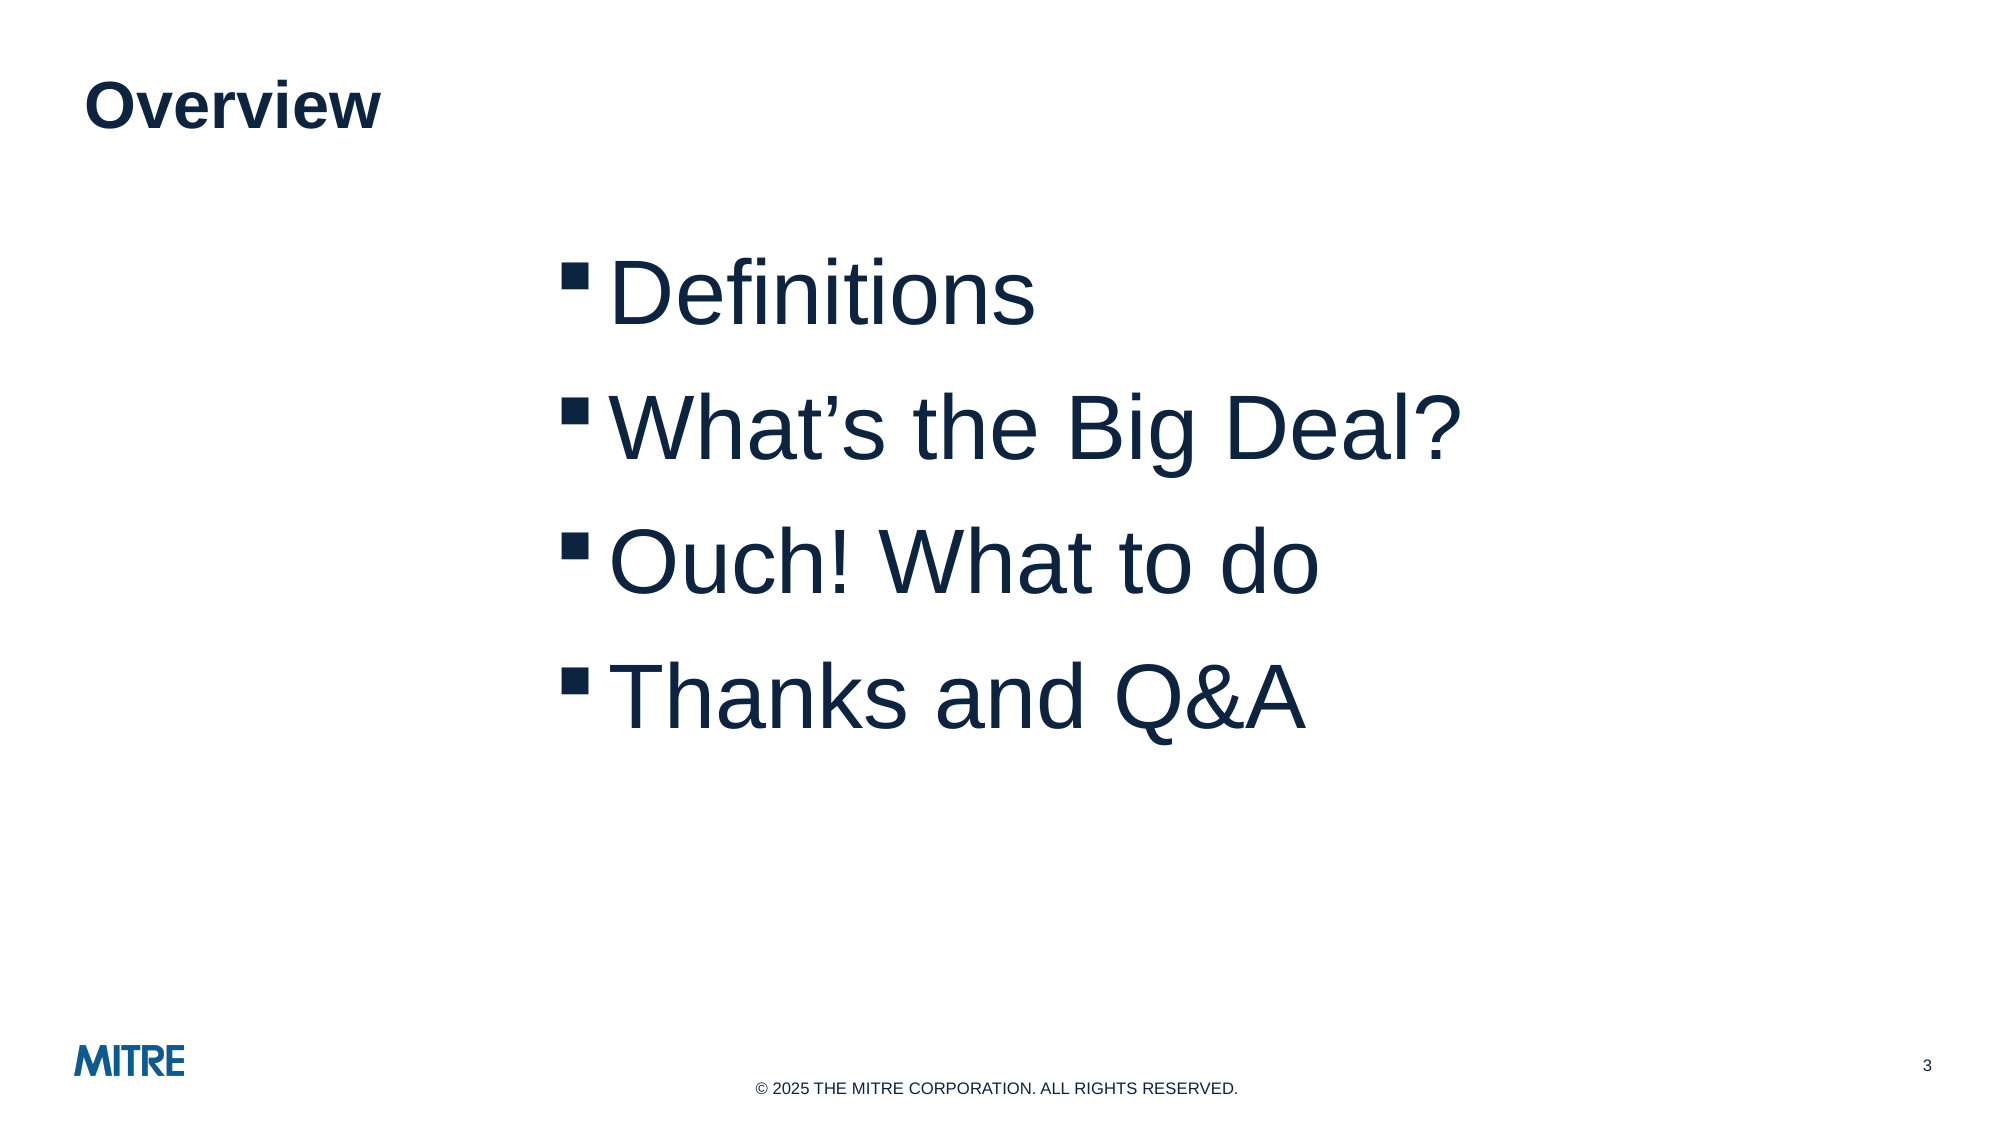

# Overview
Definitions
What’s the Big Deal?
Ouch! What to do
Thanks and Q&A
3